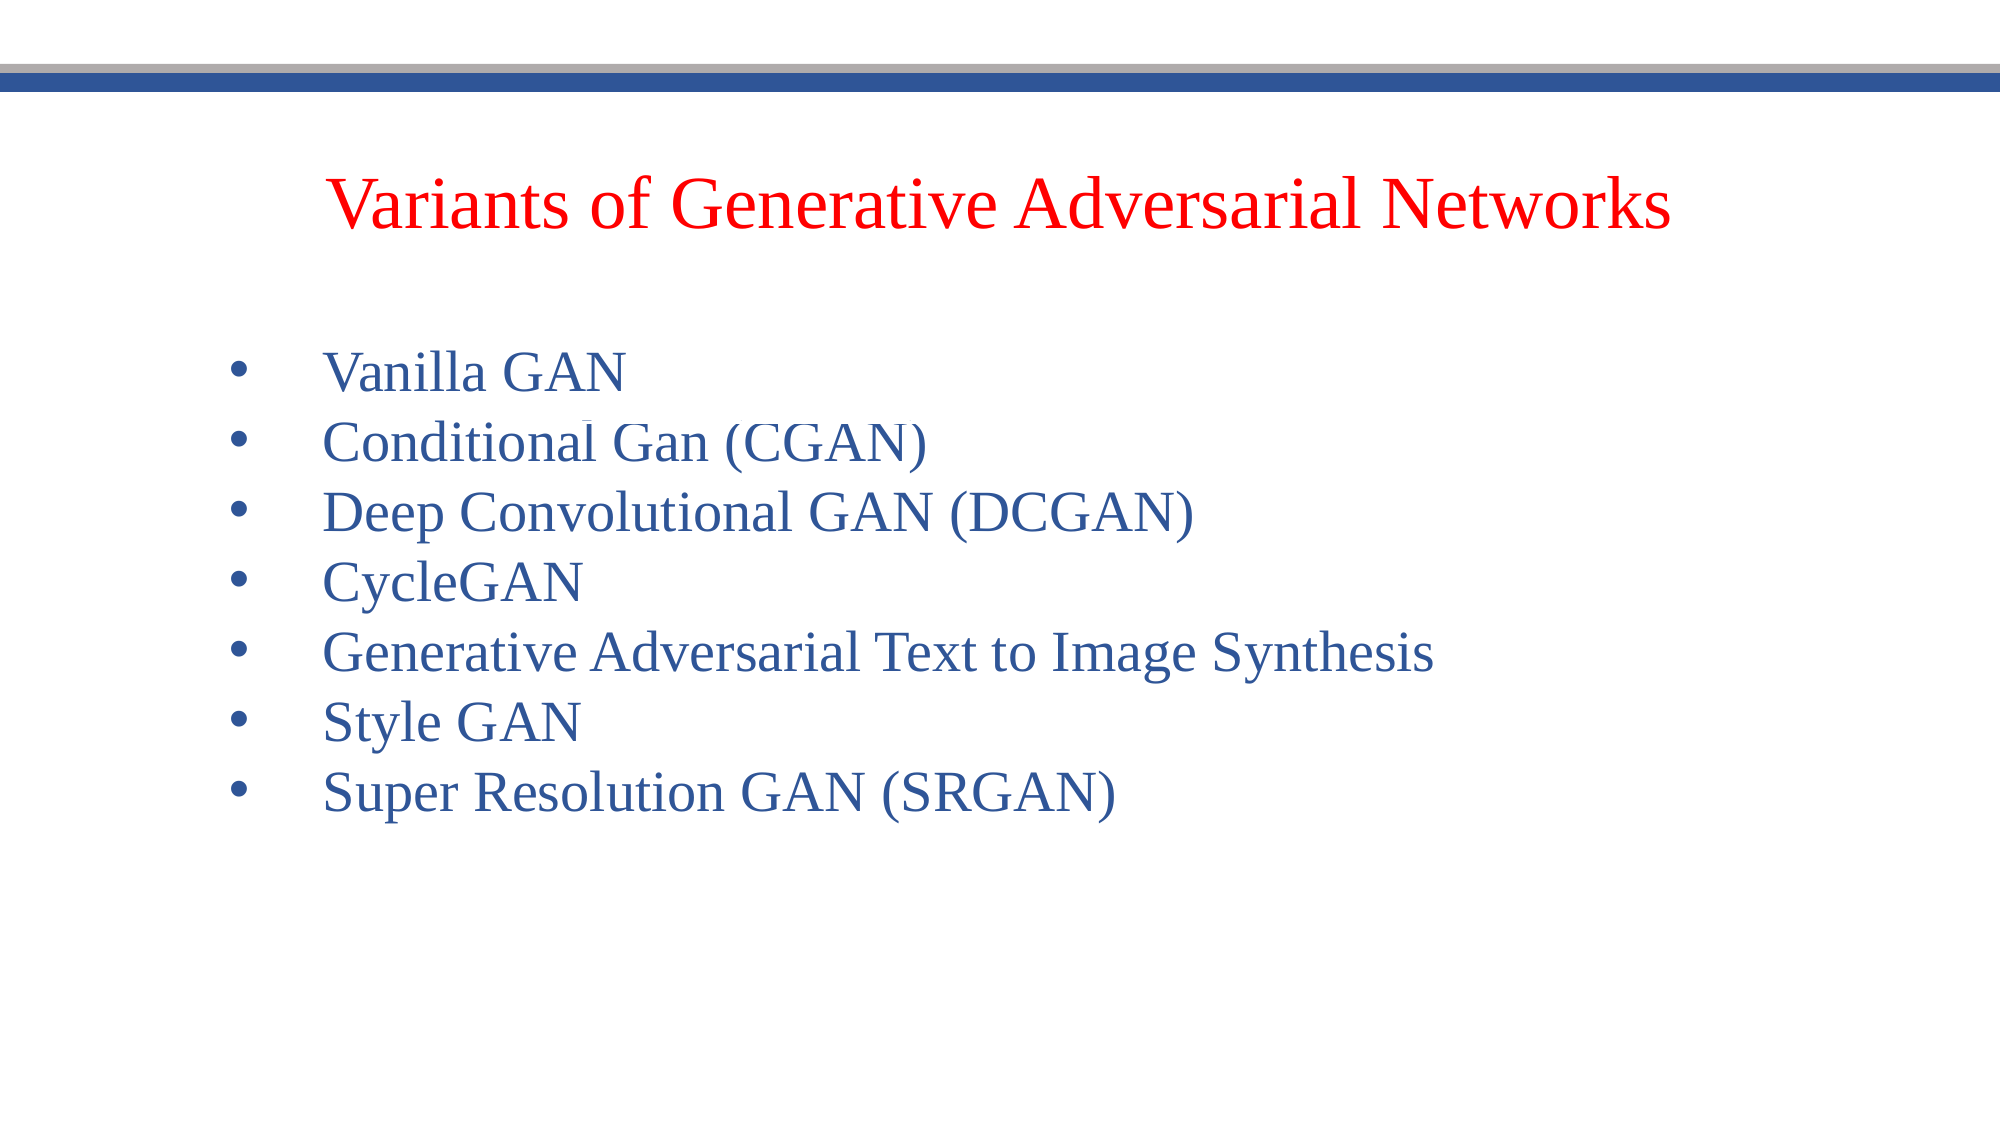

Variants of Generative Adversarial Networks

Vanilla GAN
Conditional Gan (CGAN)
Deep Convolutional GAN (DCGAN)
CycleGAN
Generative Adversarial Text to Image Synthesis
Style GAN
Super Resolution GAN (SRGAN)